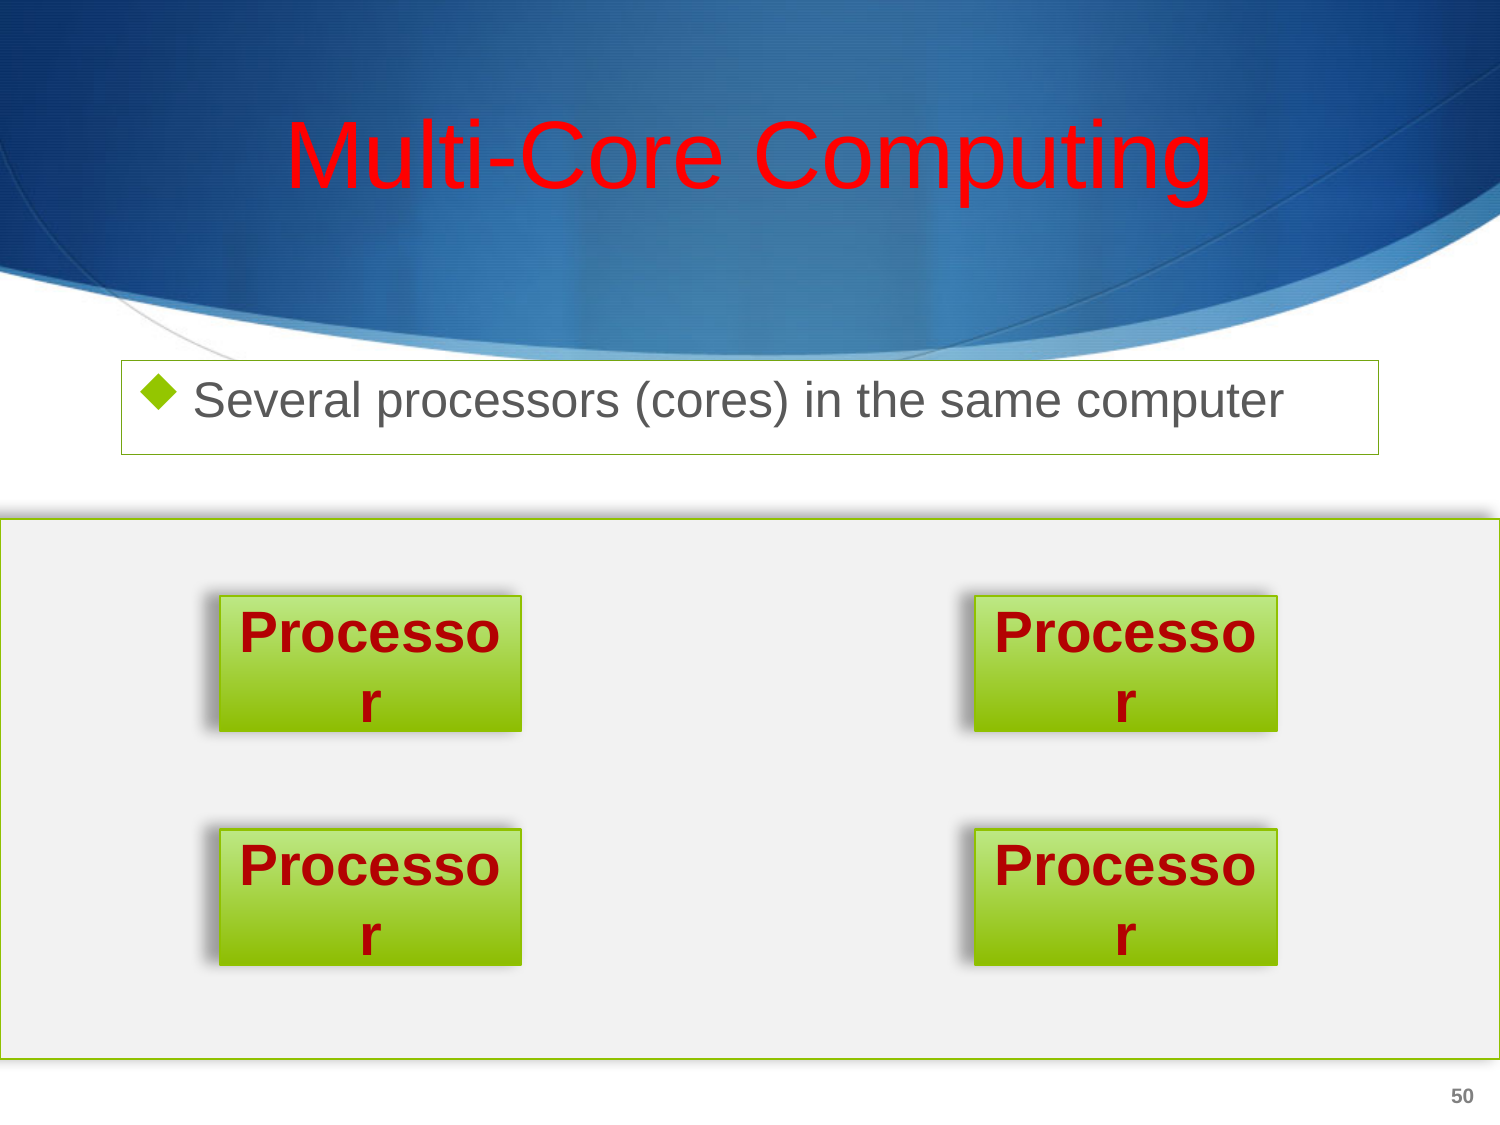

# Multi-Core Computing
Several processors (cores) in the same computer

Processor
Processor
Processor
Processor
50